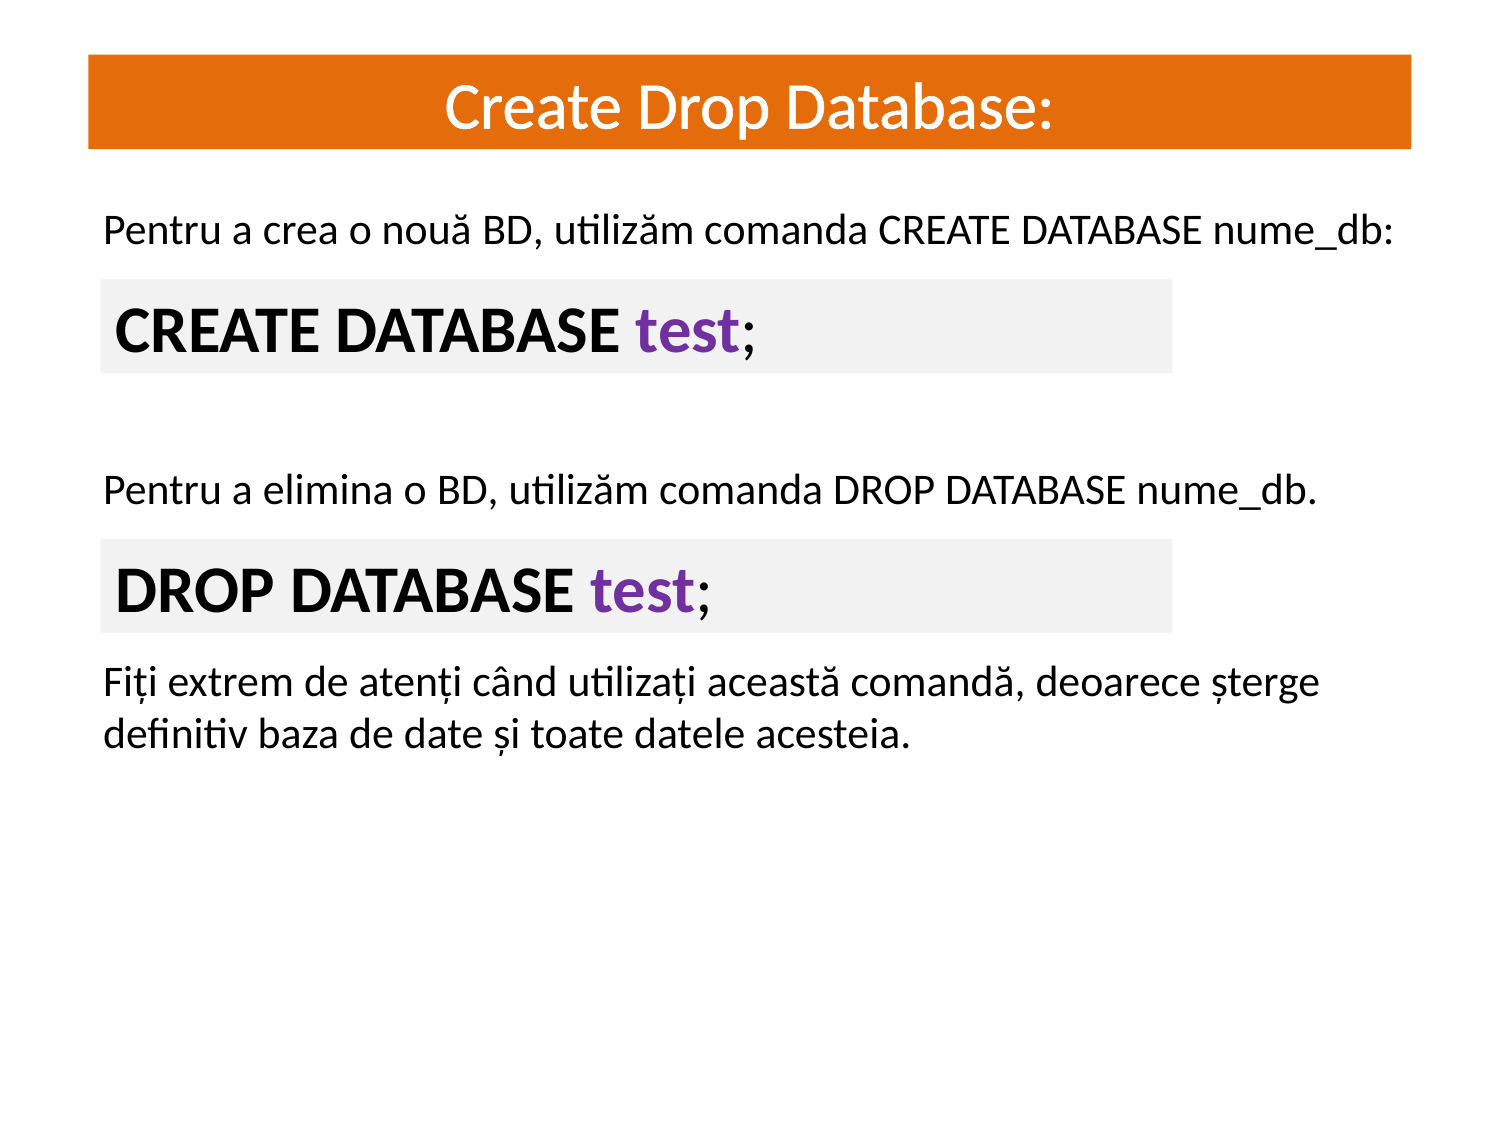

Create Drop Database:
# JS = interactivitate dinamică
Pentru a crea o nouă BD, utilizăm comanda CREATE DATABASE nume_db:
CREATE DATABASE test;
Pentru a elimina o BD, utilizăm comanda DROP DATABASE nume_db.
DROP DATABASE test;
Fiți extrem de atenți când utilizați această comandă, deoarece șterge
definitiv baza de date și toate datele acesteia.